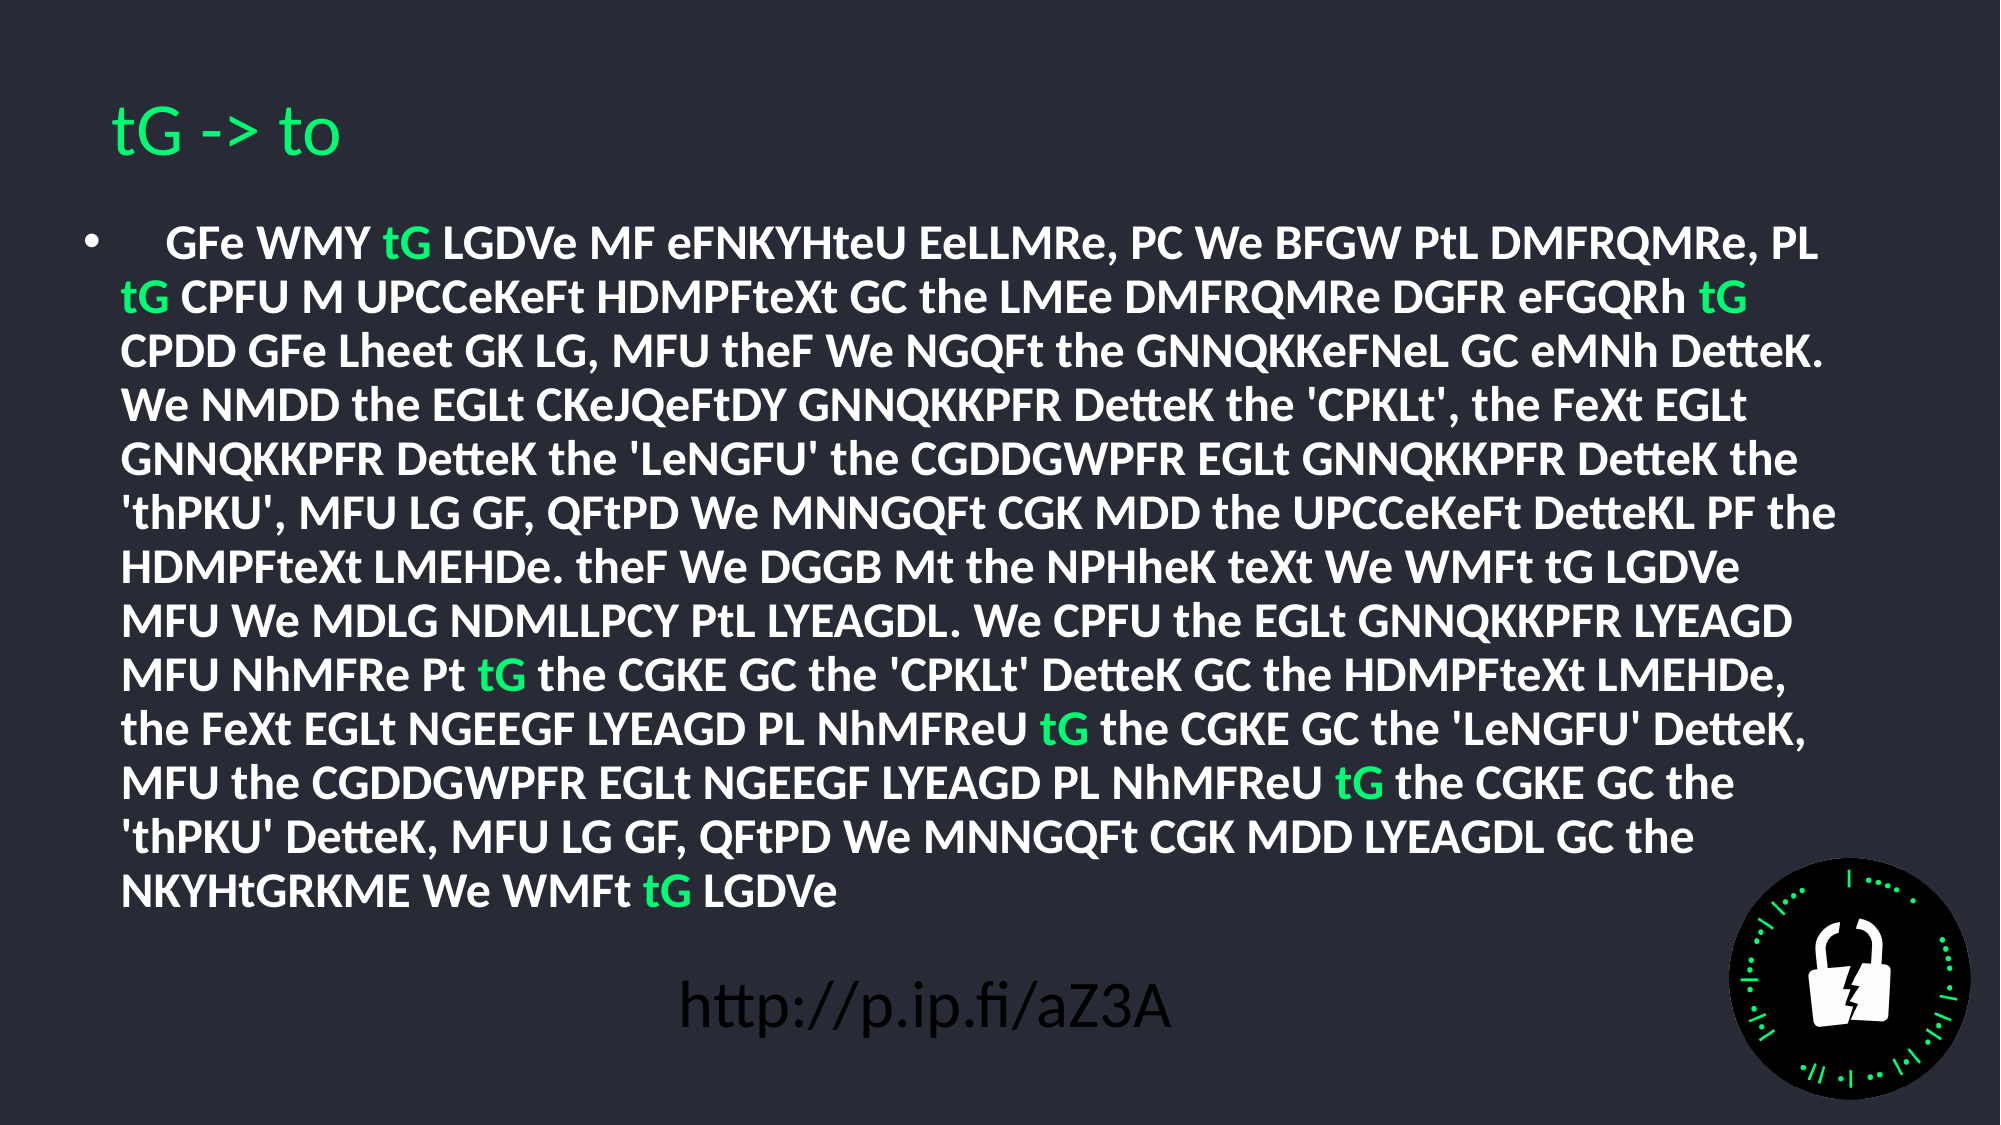

# tG -> to
    GFe WMY tG LGDVe MF eFNKYHteU EeLLMRe, PC We BFGW PtL DMFRQMRe, PL tG CPFU M UPCCeKeFt HDMPFteXt GC the LMEe DMFRQMRe DGFR eFGQRh tG CPDD GFe Lheet GK LG, MFU theF We NGQFt the GNNQKKeFNeL GC eMNh DetteK. We NMDD the EGLt CKeJQeFtDY GNNQKKPFR DetteK the 'CPKLt', the FeXt EGLt GNNQKKPFR DetteK the 'LeNGFU' the CGDDGWPFR EGLt GNNQKKPFR DetteK the 'thPKU', MFU LG GF, QFtPD We MNNGQFt CGK MDD the UPCCeKeFt DetteKL PF the HDMPFteXt LMEHDe. theF We DGGB Mt the NPHheK teXt We WMFt tG LGDVe MFU We MDLG NDMLLPCY PtL LYEAGDL. We CPFU the EGLt GNNQKKPFR LYEAGD MFU NhMFRe Pt tG the CGKE GC the 'CPKLt' DetteK GC the HDMPFteXt LMEHDe, the FeXt EGLt NGEEGF LYEAGD PL NhMFReU tG the CGKE GC the 'LeNGFU' DetteK, MFU the CGDDGWPFR EGLt NGEEGF LYEAGD PL NhMFReU tG the CGKE GC the 'thPKU' DetteK, MFU LG GF, QFtPD We MNNGQFt CGK MDD LYEAGDL GC the NKYHtGRKME We WMFt tG LGDVe
   http://p.ip.fi/aZ3A